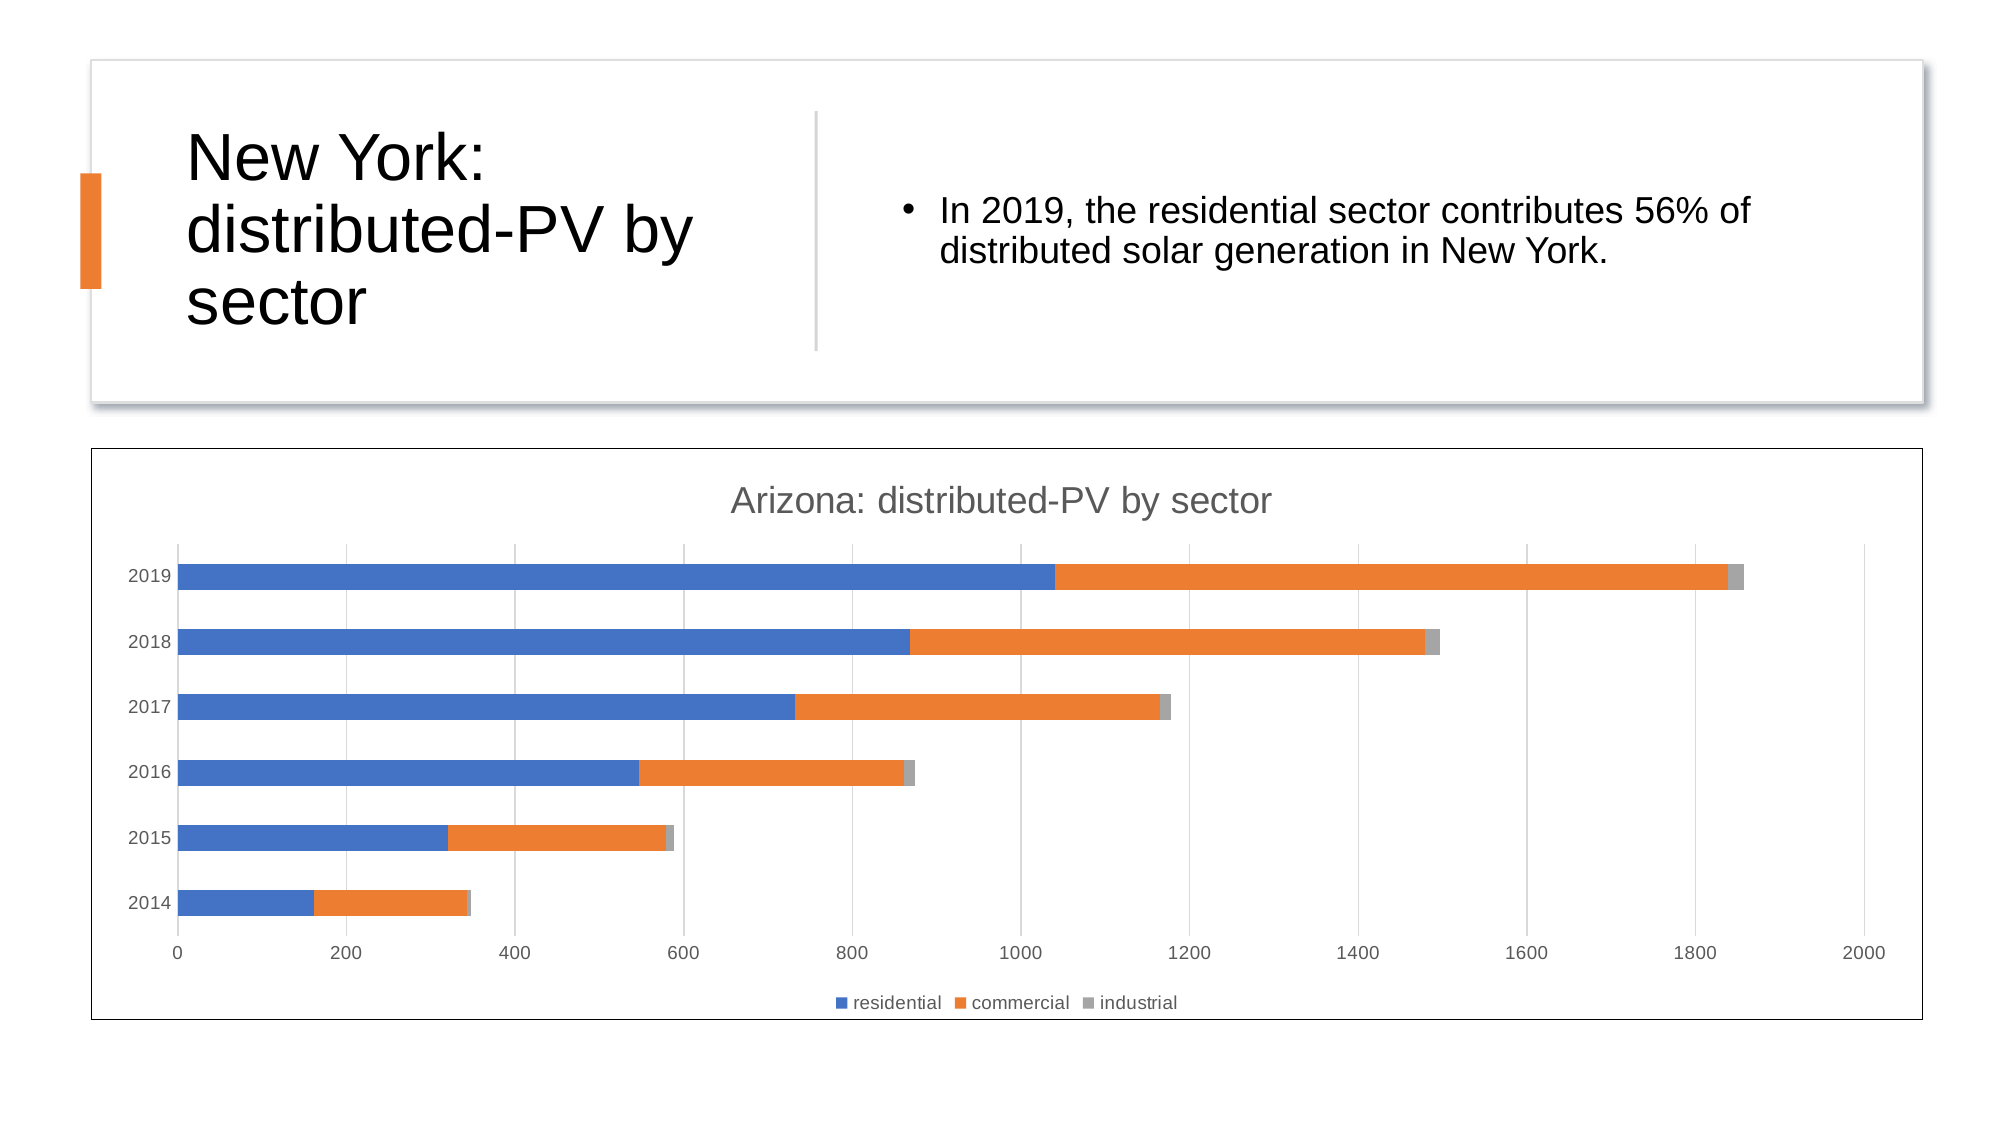

# New York: distributed-PV by sector
In 2019, the residential sector contributes 56% of distributed solar generation in New York.

### Chart: Arizona: distributed-PV by sector

| Category | residential | commercial | industrial |
|---|---|---|---|
| 2014 | 161.0 | 182.0 | 5.0 |
| 2015 | 320.0 | 259.0 | 9.0 |
| 2016 | 547.0 | 314.0 | 13.0 |
| 2017 | 732.0 | 433.0 | 13.0 |
| 2018 | 868.0 | 611.0 | 18.0 |
| 2019 | 1040.0 | 798.0 | 19.0 |